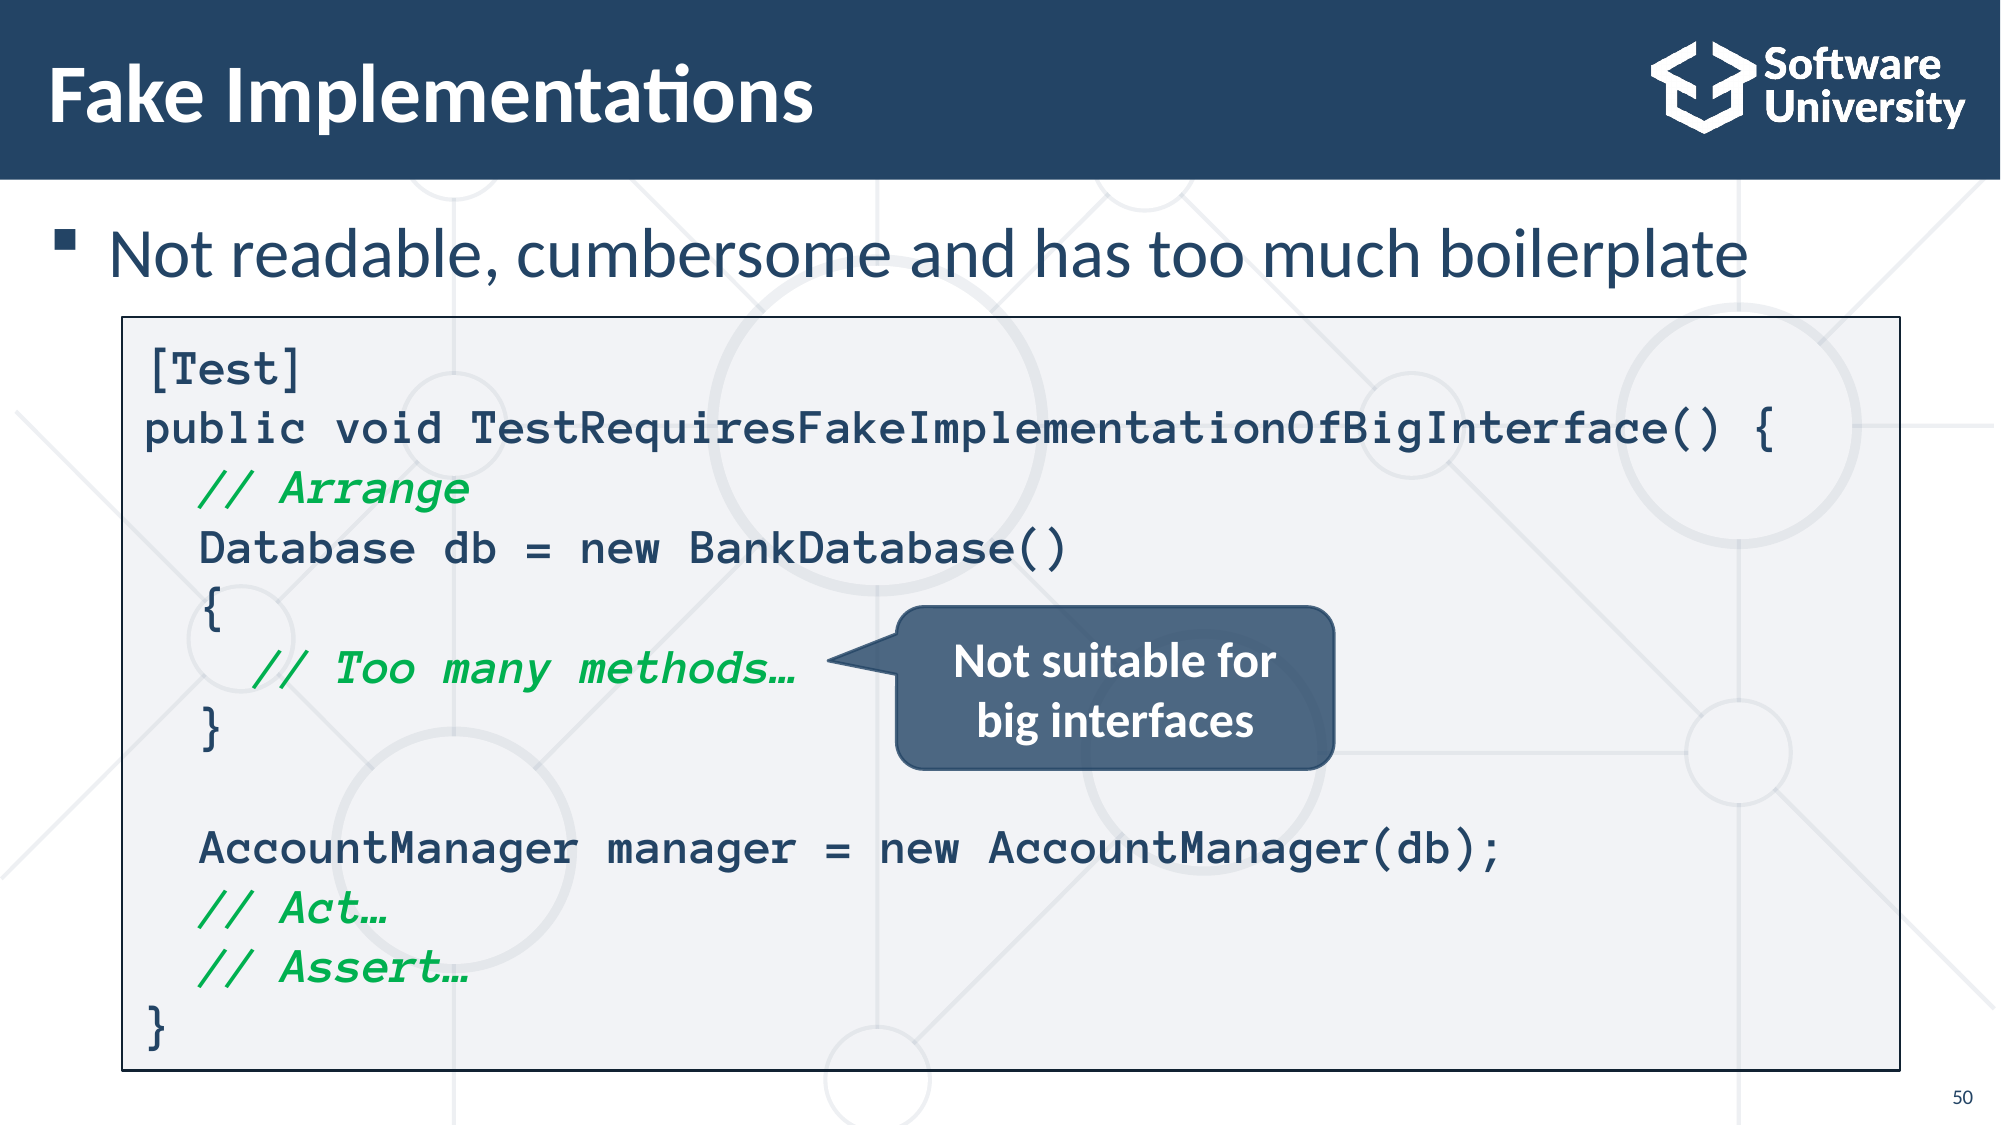

# Fake Implementations
Not readable, cumbersome and has too much boilerplate

[Test]
public void TestRequiresFakeImplementationOfBigInterface() {
  // Arrange
  Database db = new BankDatabase()
  {
    // Too many methods…
  }

  AccountManager manager = new AccountManager(db);
  // Act…
  // Assert…
}
Not suitable for big interfaces
50